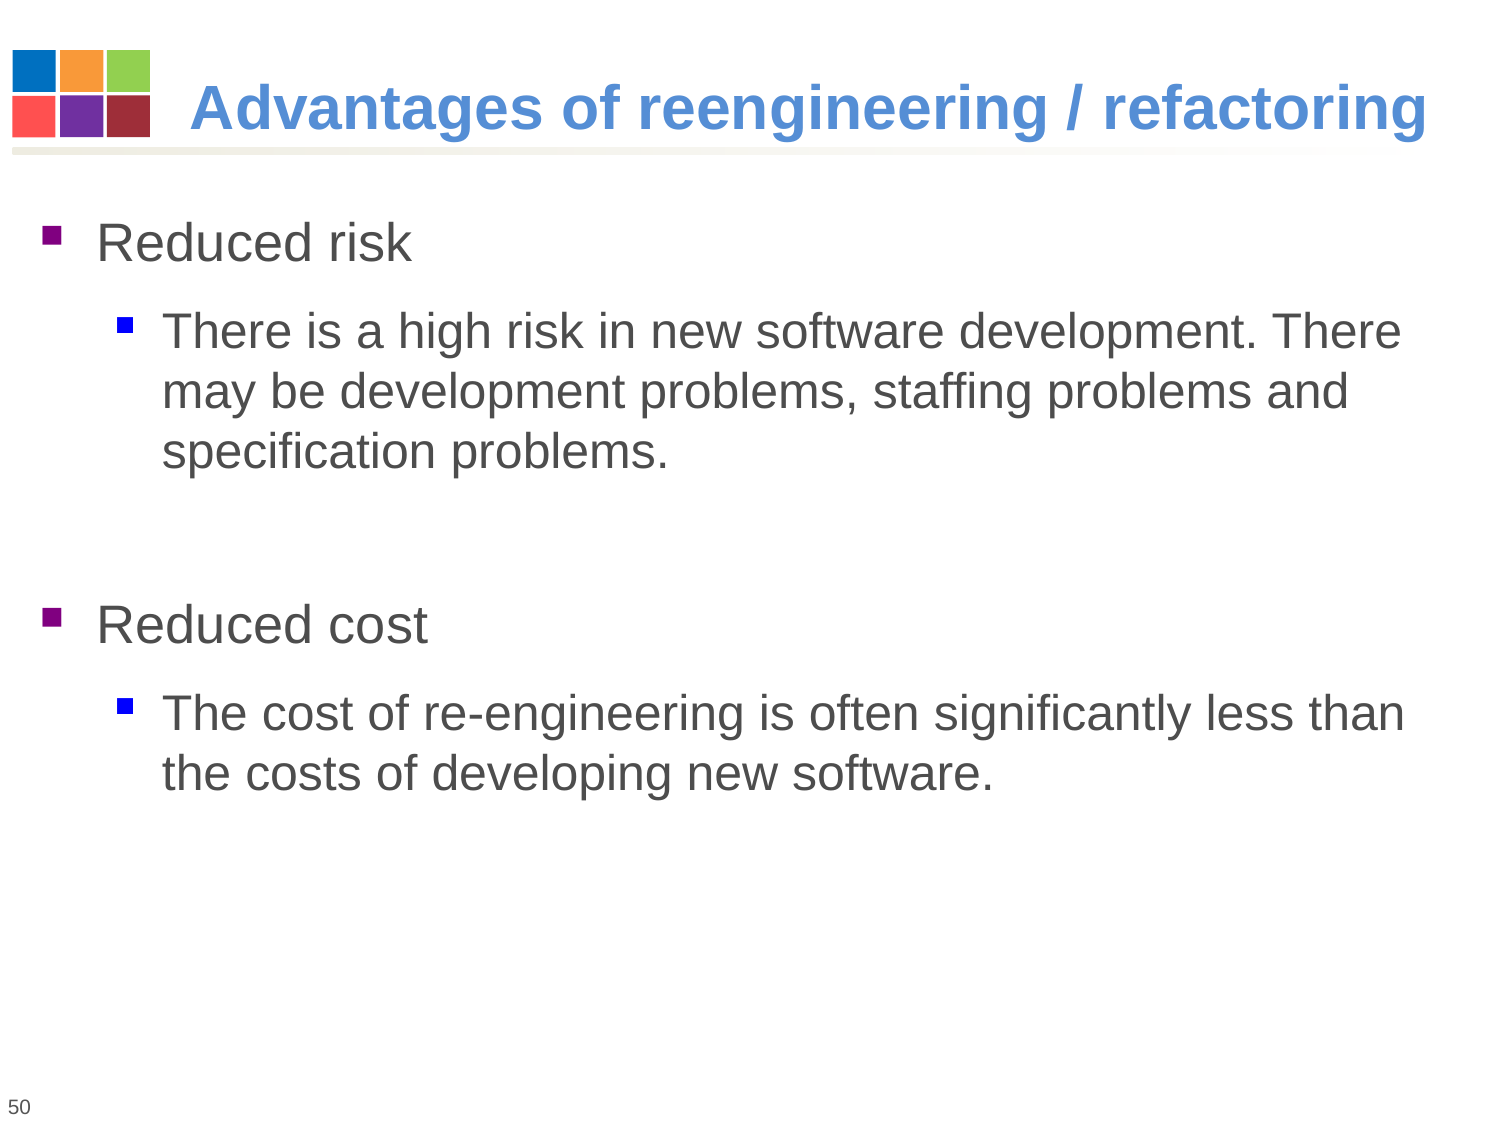

# Advantages of reengineering / refactoring
Reduced risk
There is a high risk in new software development. There may be development problems, staffing problems and specification problems.

Reduced cost
The cost of re-engineering is often significantly less than the costs of developing new software.